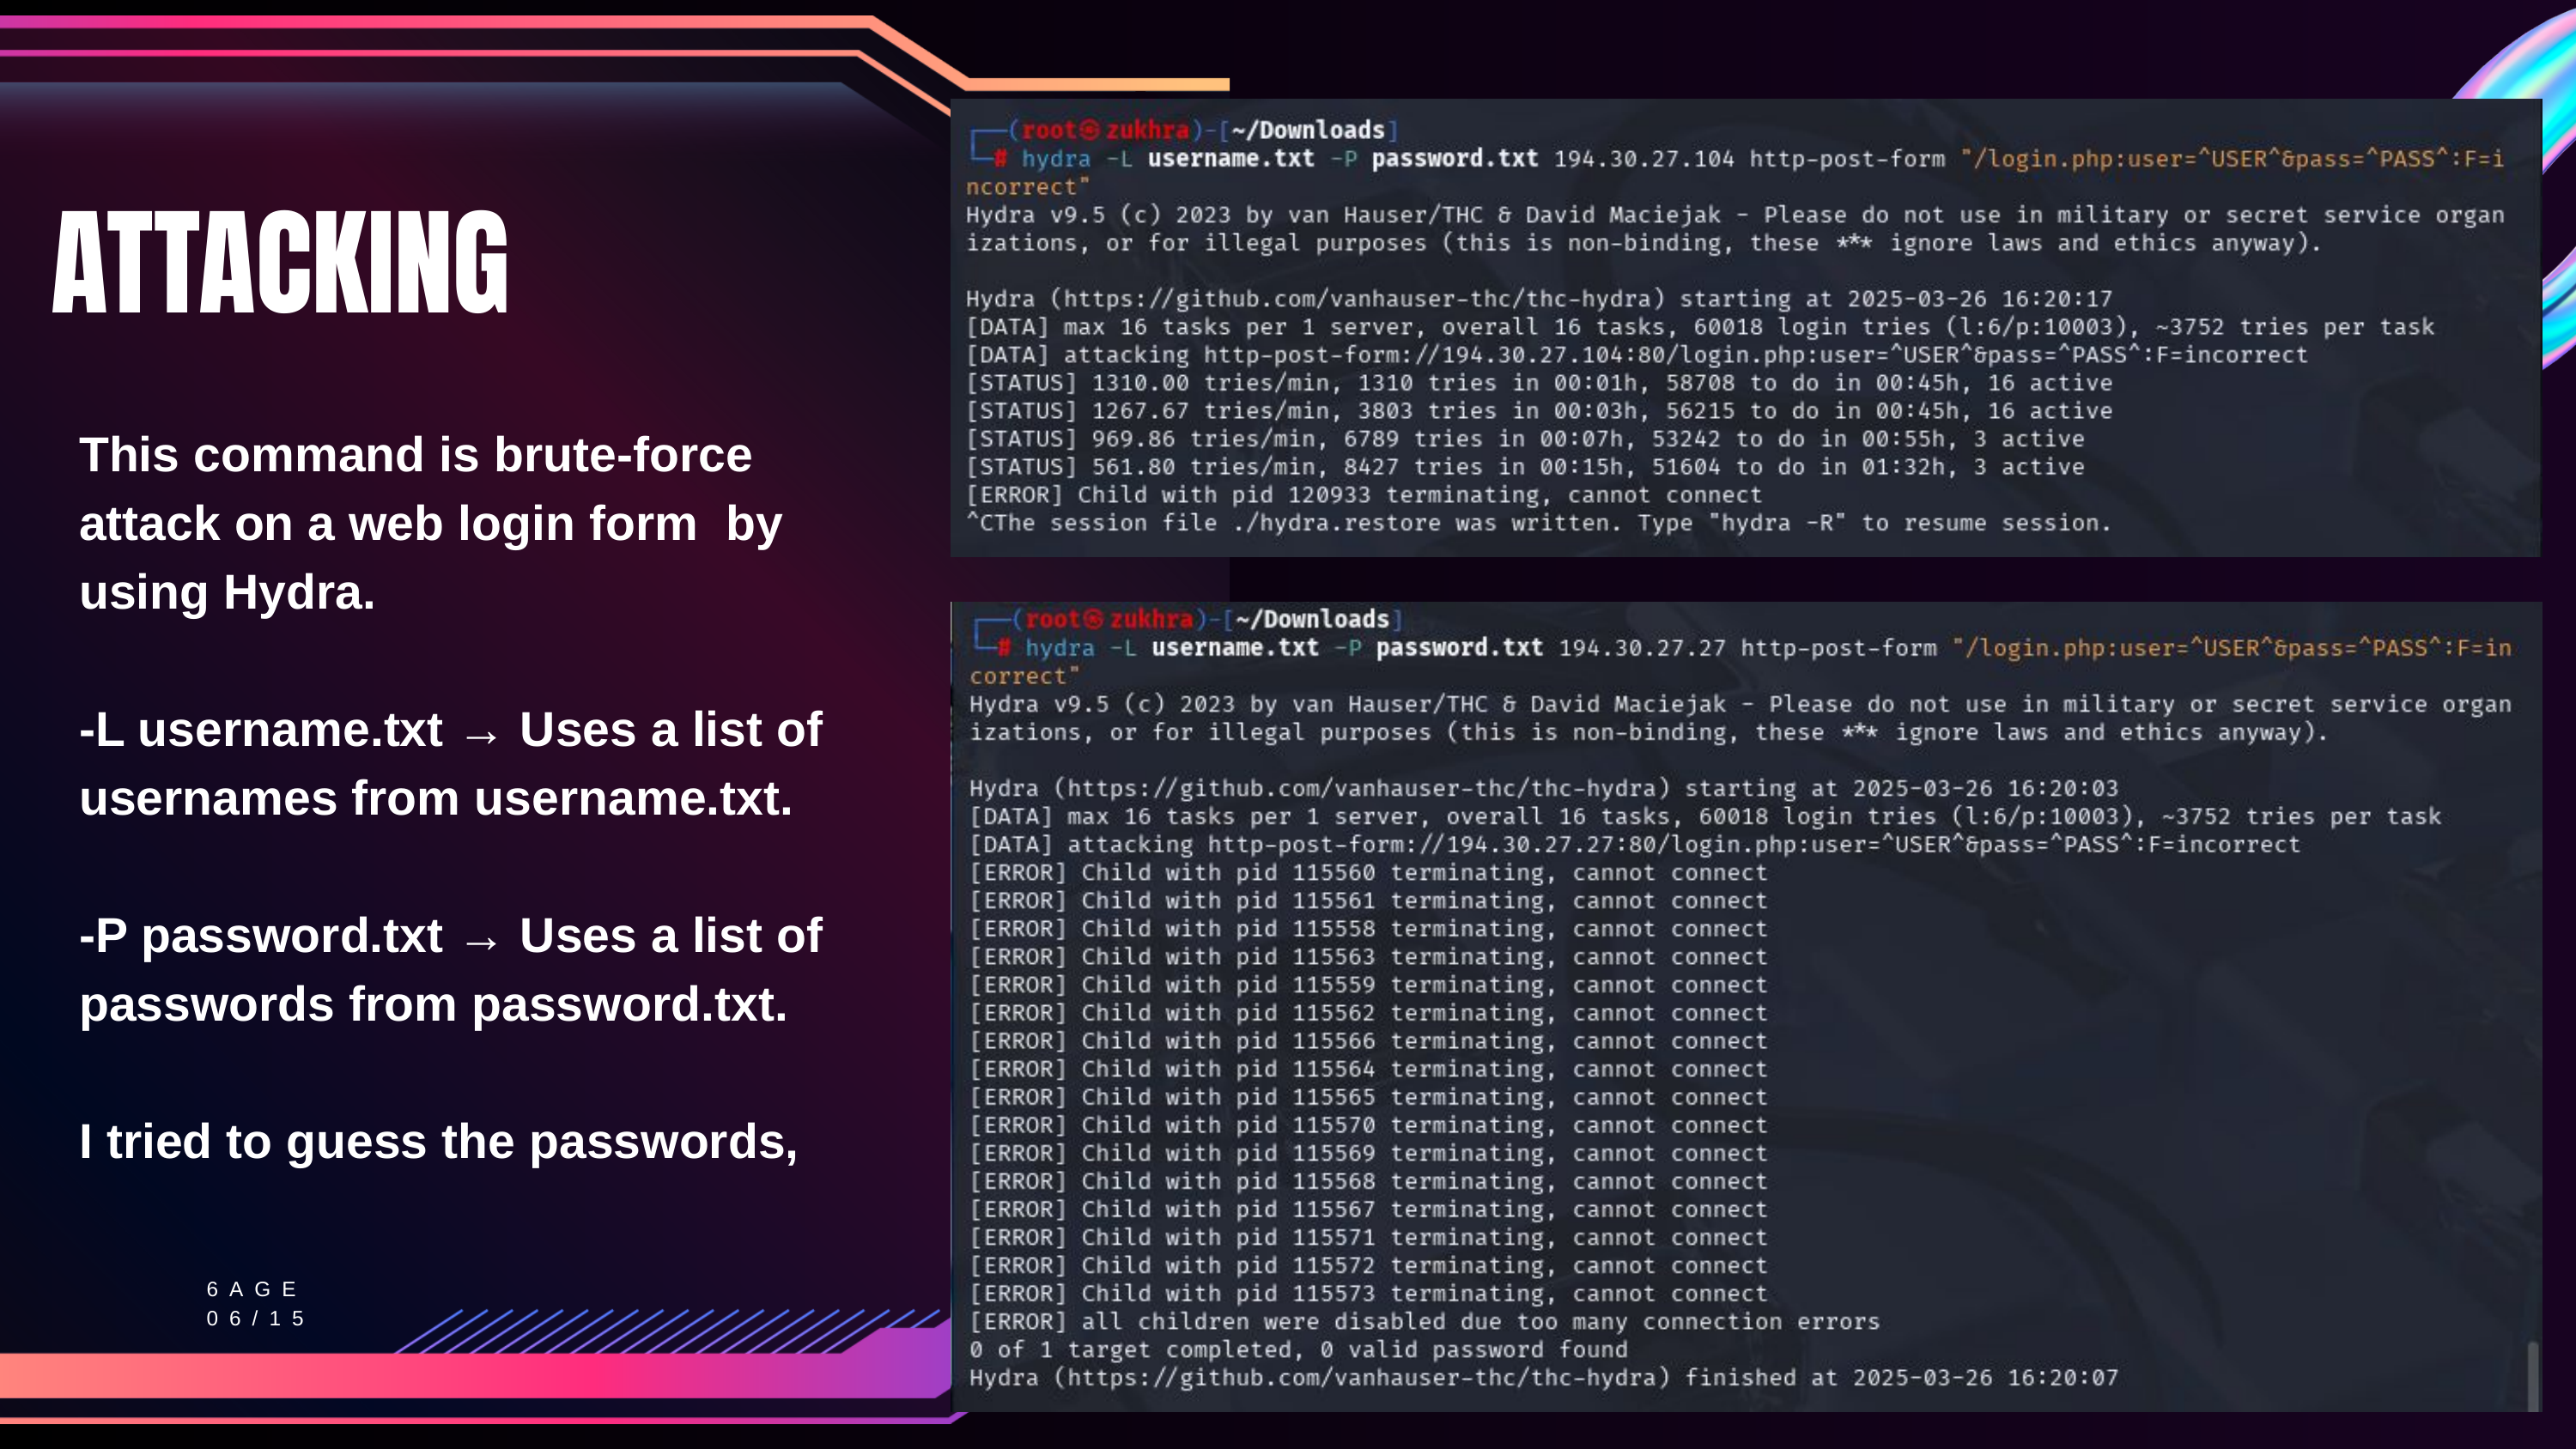

ATTACKING
This command is brute-force attack on a web login form  by  using Hydra.

-L username.txt → Uses a list of usernames from username.txt.

-P password.txt → Uses a list of passwords from password.txt.

I tried to guess the passwords,

6AGE
06/15